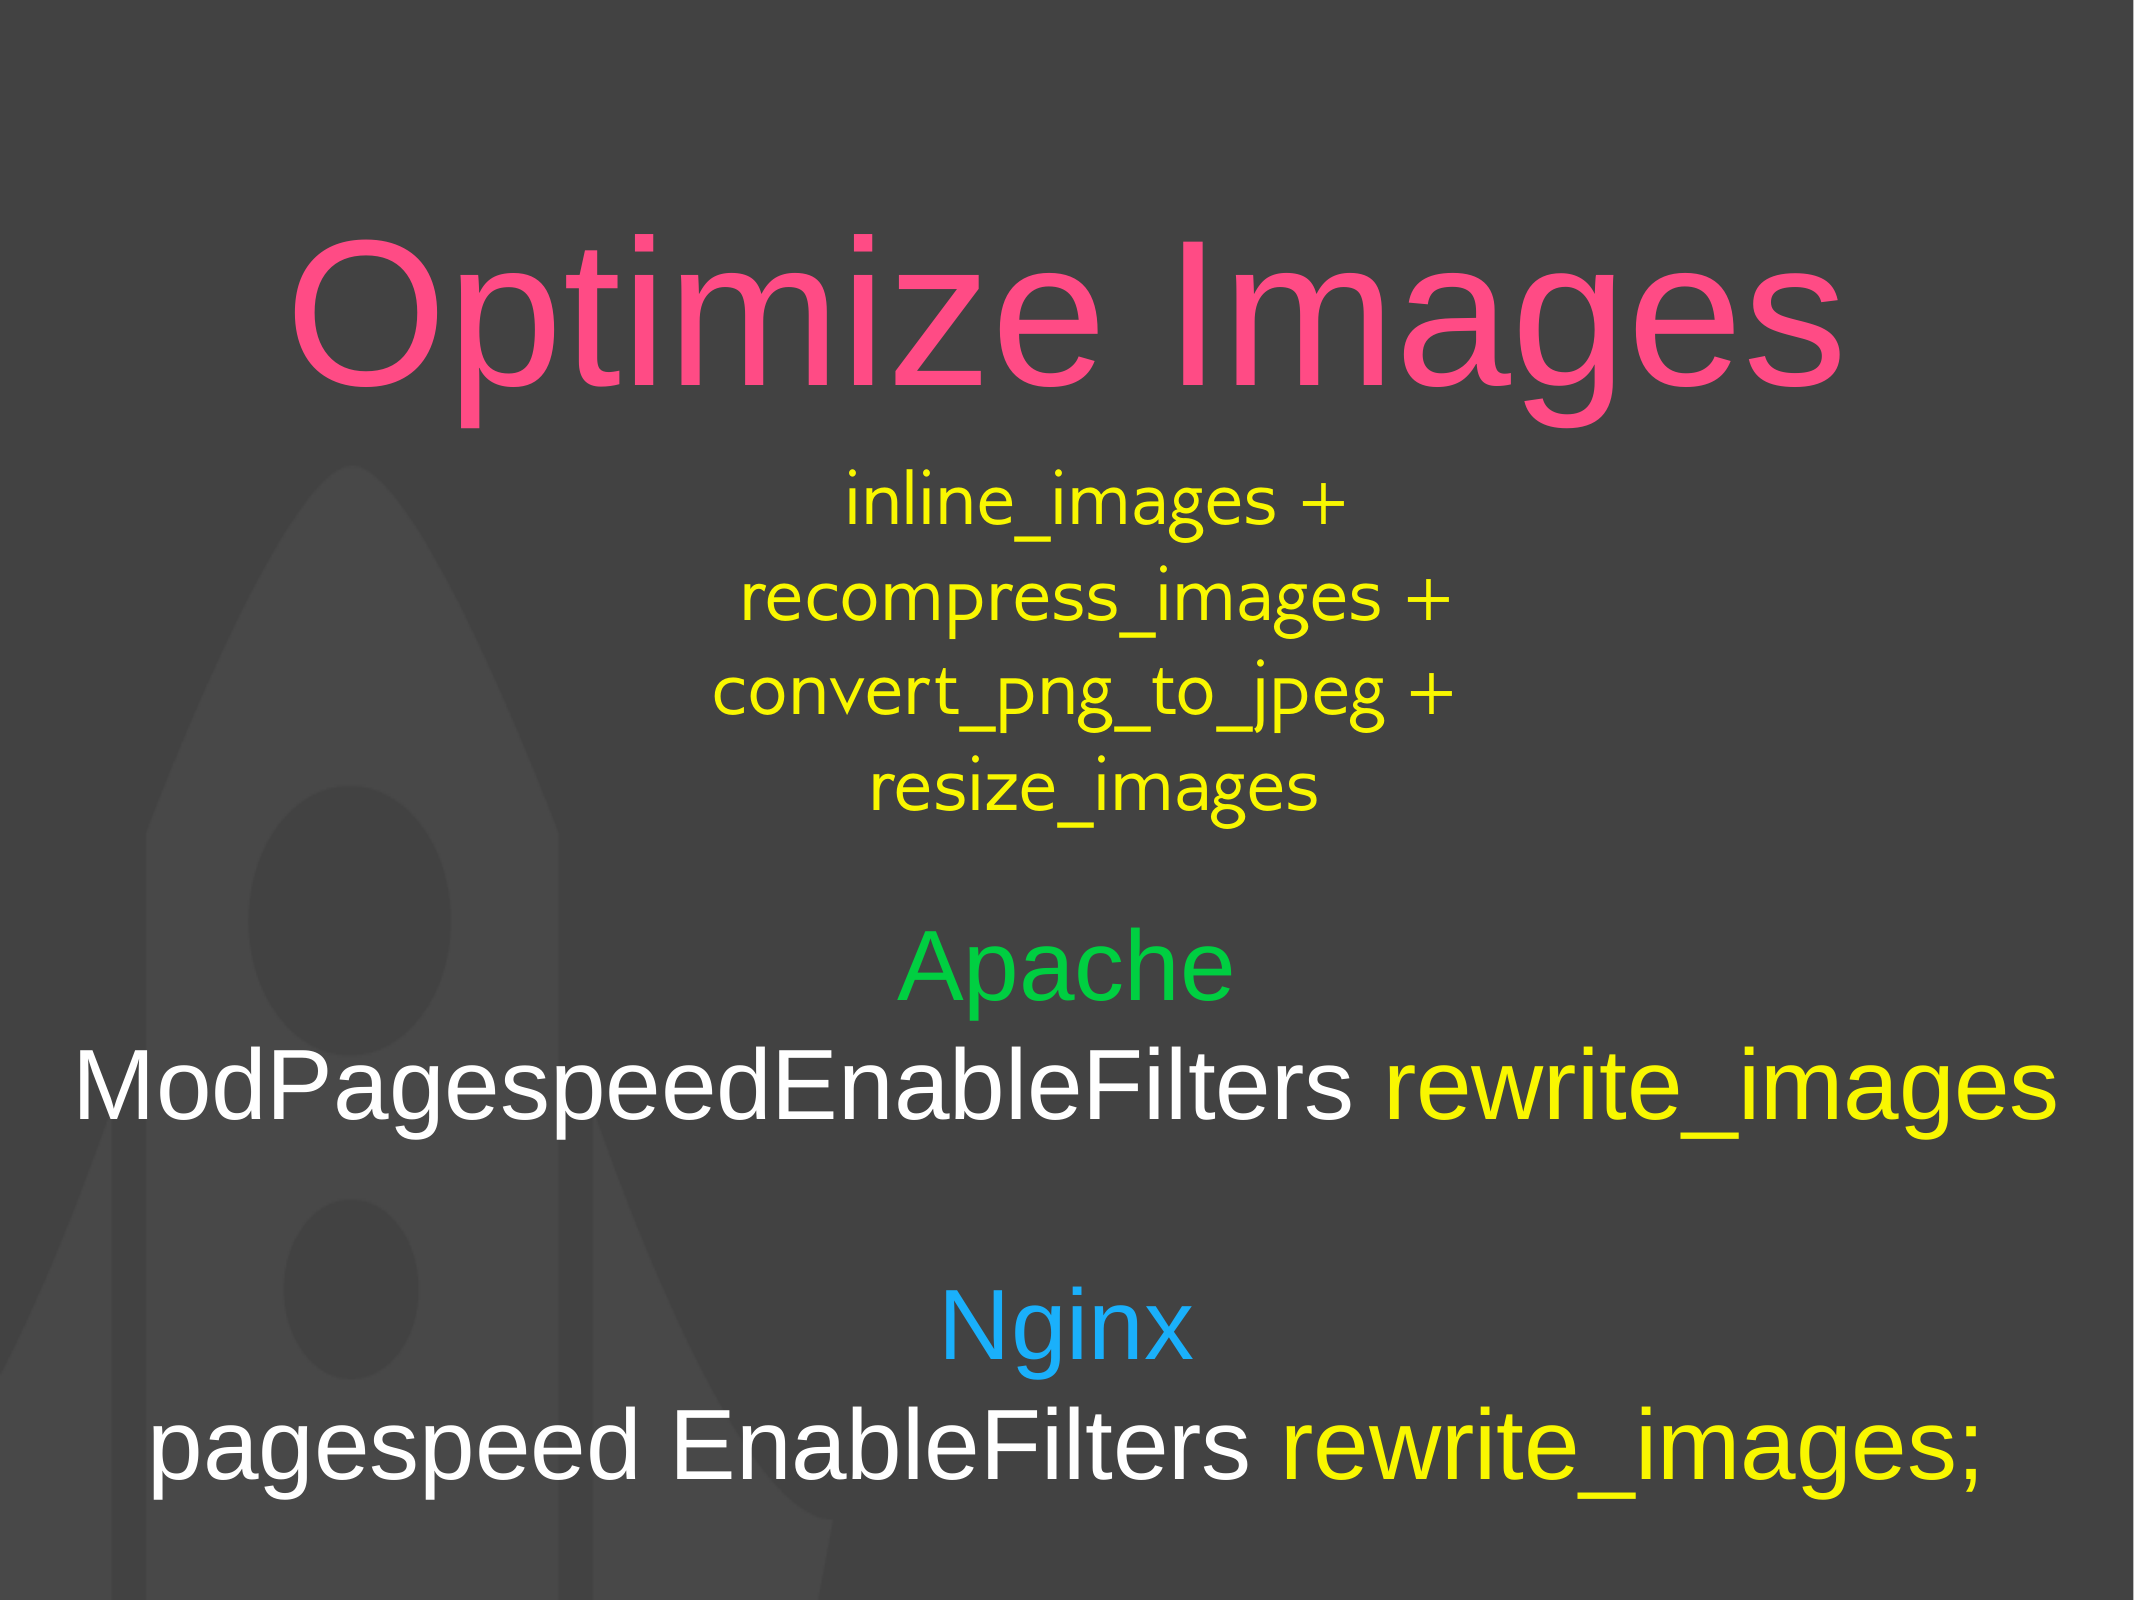

Optimize Images
inline_images +
recompress_images +
convert_png_to_jpeg +
resize_images
Apache
ModPagespeedEnableFilters rewrite_images

Nginx
pagespeed EnableFilters rewrite_images;